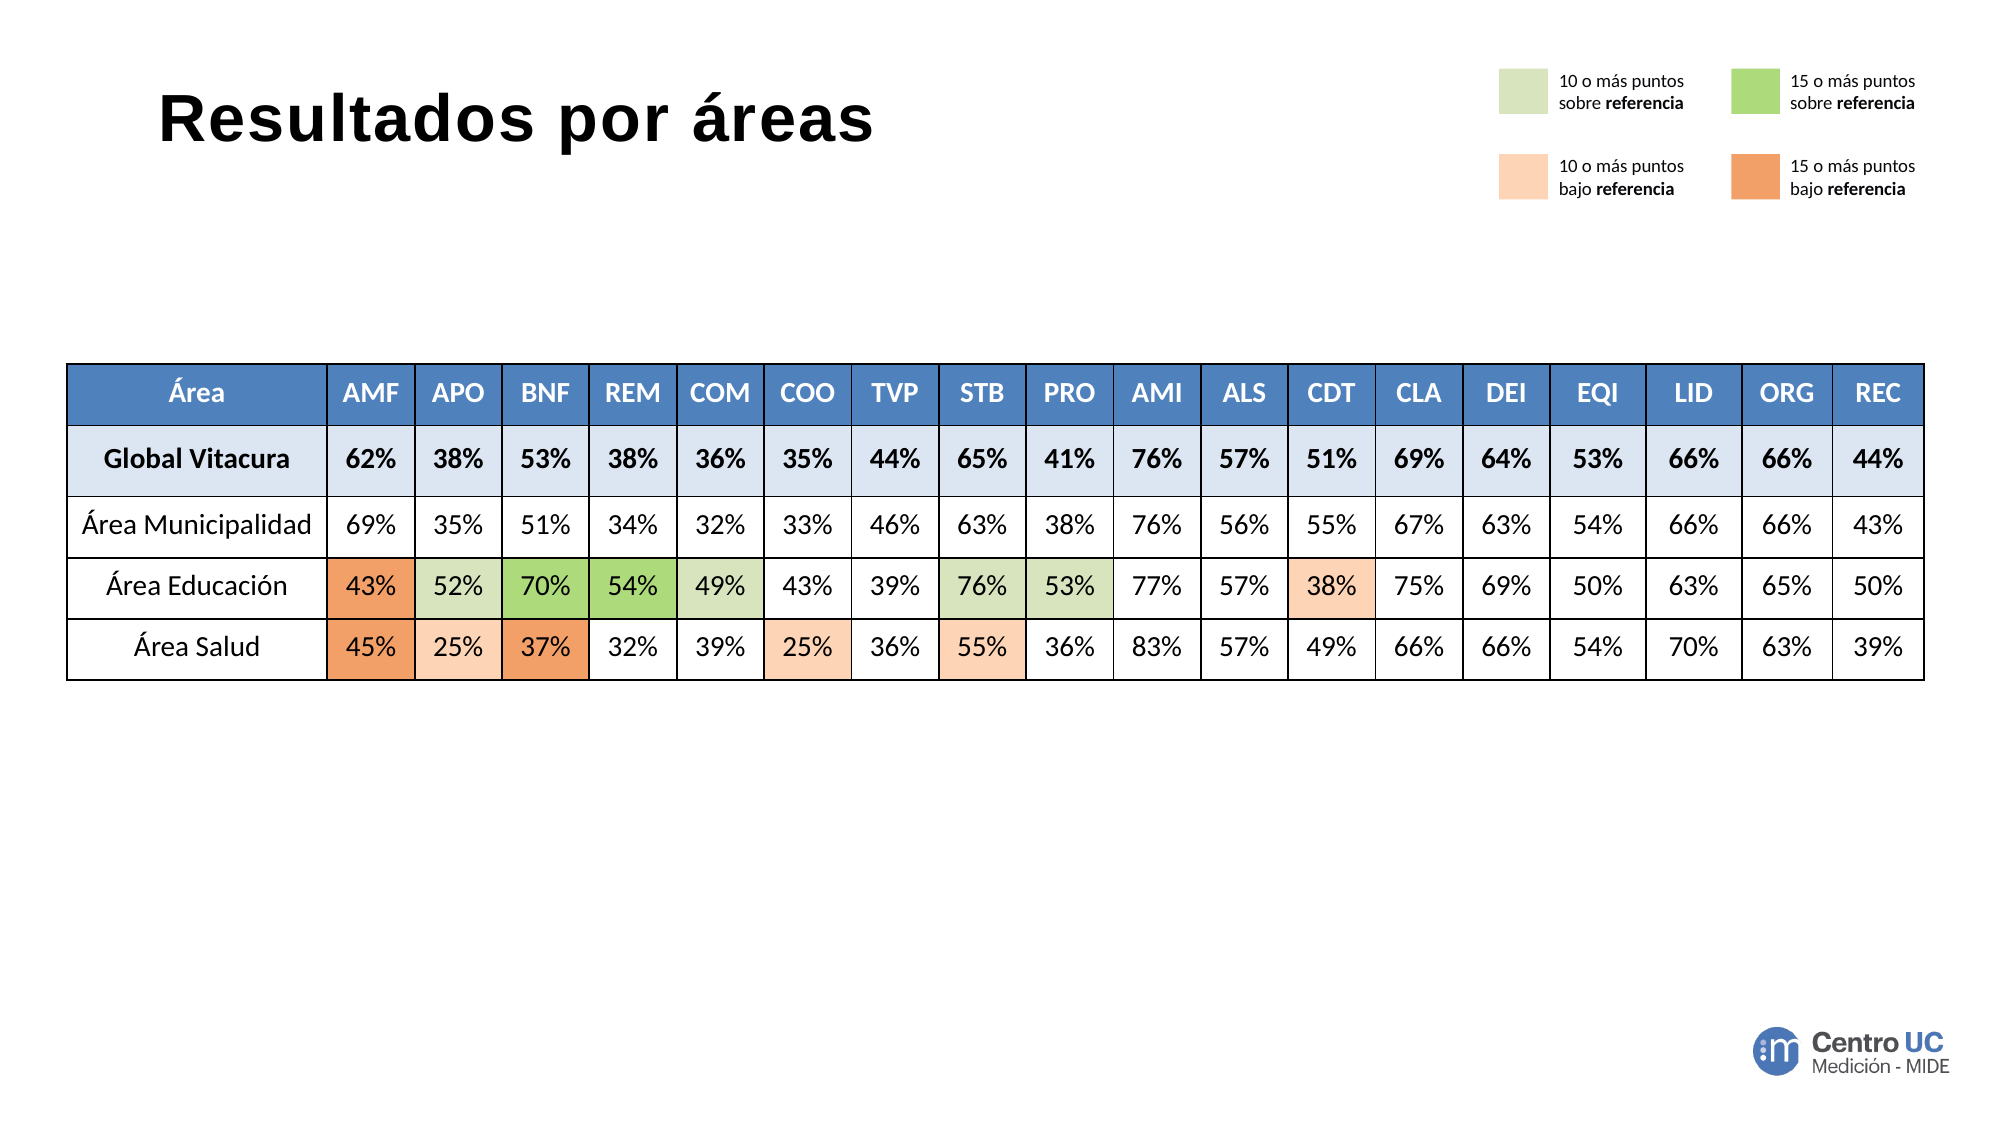

# Resultados por áreas
10 o más puntos sobre referencia
15 o más puntos sobre referencia

10 o más puntos bajo referencia
15 o más puntos bajo referencia

| Área | AMF | APO | BNF | REM | COM | COO | TVP | STB | PRO | AMI | ALS | CDT | CLA | DEI | EQI | LID | ORG | REC |
| --- | --- | --- | --- | --- | --- | --- | --- | --- | --- | --- | --- | --- | --- | --- | --- | --- | --- | --- |
| Global Vitacura | 62% | 38% | 53% | 38% | 36% | 35% | 44% | 65% | 41% | 76% | 57% | 51% | 69% | 64% | 53% | 66% | 66% | 44% |
| Área Municipalidad | 69% | 35% | 51% | 34% | 32% | 33% | 46% | 63% | 38% | 76% | 56% | 55% | 67% | 63% | 54% | 66% | 66% | 43% |
| Área Educación | 43% | 52% | 70% | 54% | 49% | 43% | 39% | 76% | 53% | 77% | 57% | 38% | 75% | 69% | 50% | 63% | 65% | 50% |
| Área Salud | 45% | 25% | 37% | 32% | 39% | 25% | 36% | 55% | 36% | 83% | 57% | 49% | 66% | 66% | 54% | 70% | 63% | 39% |